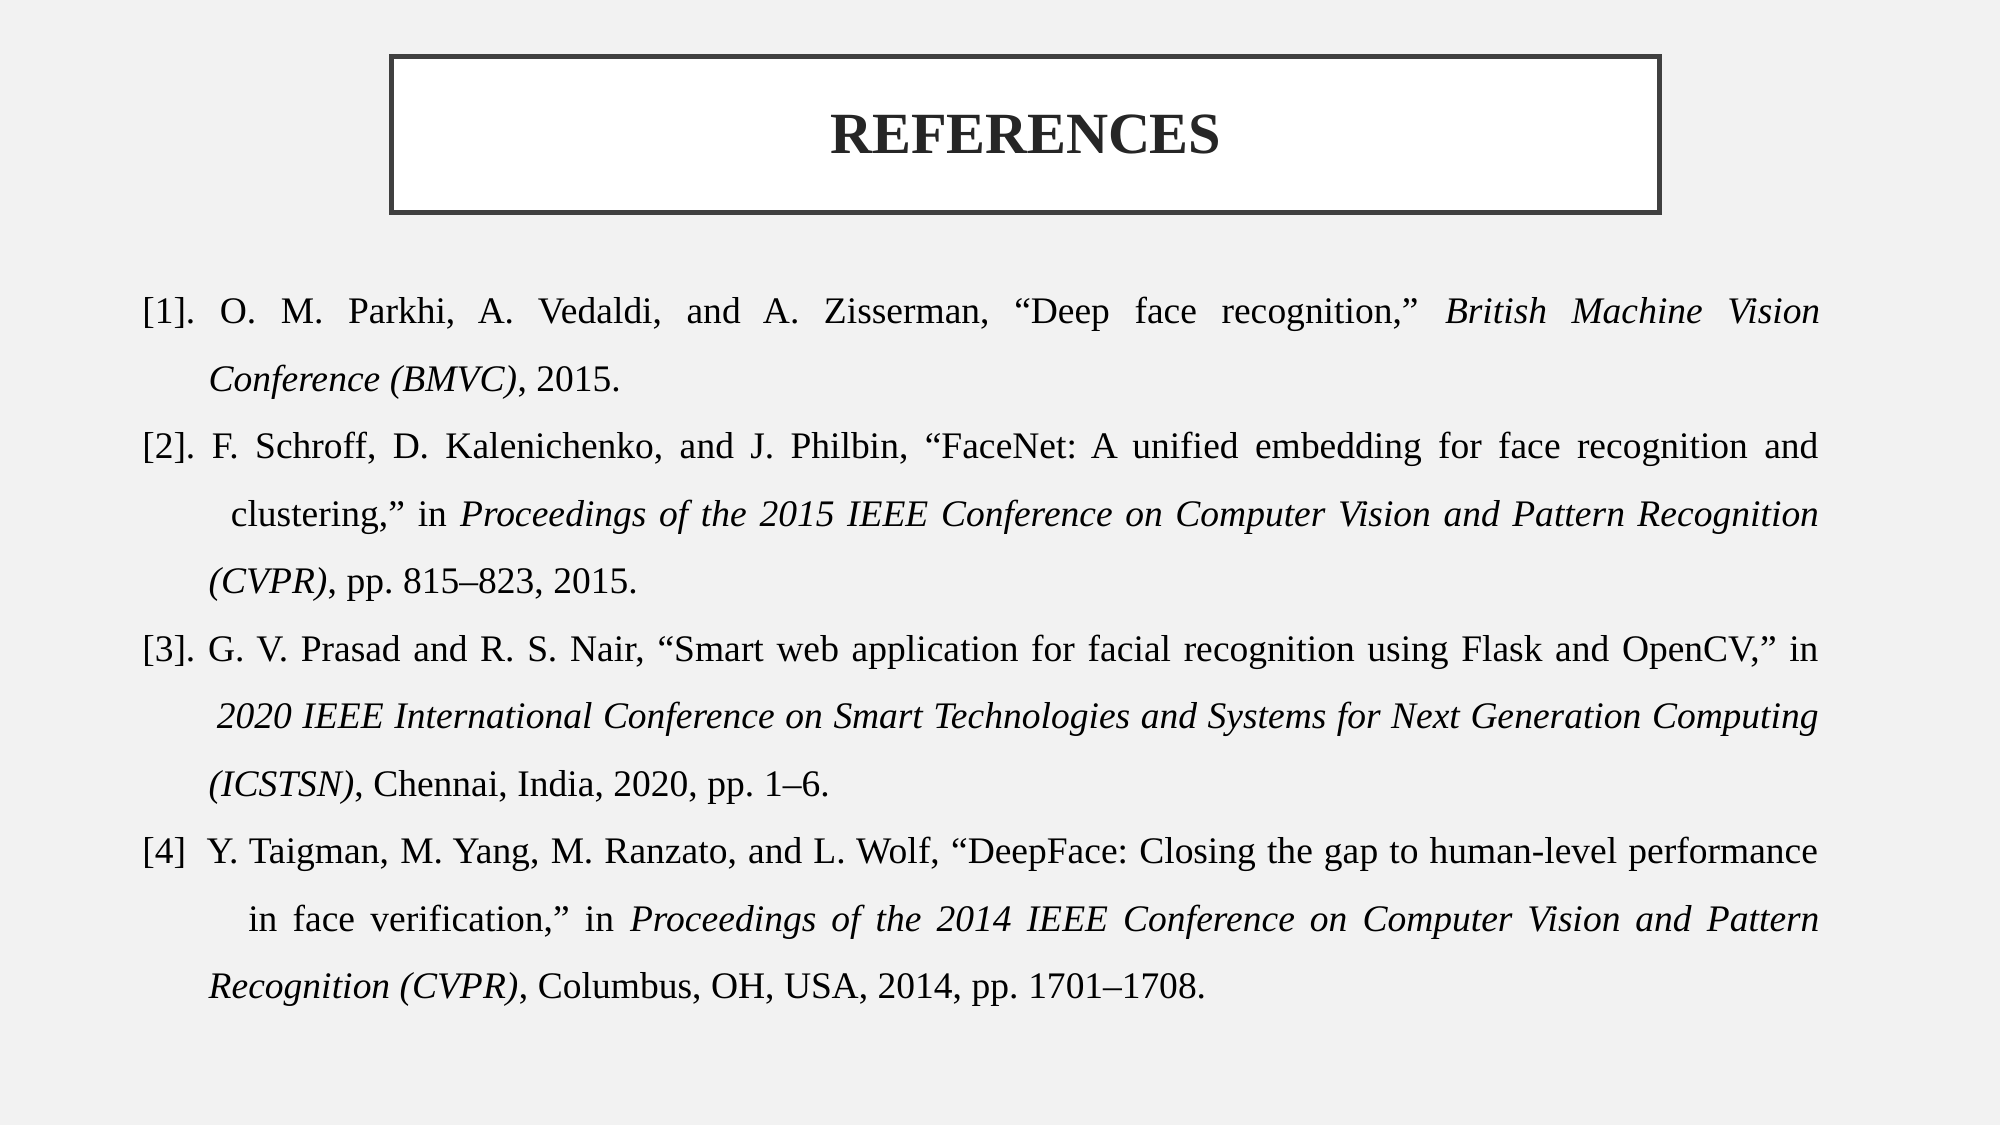

# REFERENCES
[1]. O. M. Parkhi, A. Vedaldi, and A. Zisserman, “Deep face recognition,” British Machine Vision
       Conference (BMVC), 2015.
[2]. F. Schroff, D. Kalenichenko, and J. Philbin, “FaceNet: A unified embedding for face recognition and
       clustering,” in Proceedings of the 2015 IEEE Conference on Computer Vision and Pattern Recognition
       (CVPR), pp. 815–823, 2015.
[3]. G. V. Prasad and R. S. Nair, “Smart web application for facial recognition using Flask and OpenCV,” in
       2020 IEEE International Conference on Smart Technologies and Systems for Next Generation Computing
       (ICSTSN), Chennai, India, 2020, pp. 1–6.
[4]  Y. Taigman, M. Yang, M. Ranzato, and L. Wolf, “DeepFace: Closing the gap to human-level performance
       in face verification,” in Proceedings of the 2014 IEEE Conference on Computer Vision and Pattern
       Recognition (CVPR), Columbus, OH, USA, 2014, pp. 1701–1708.